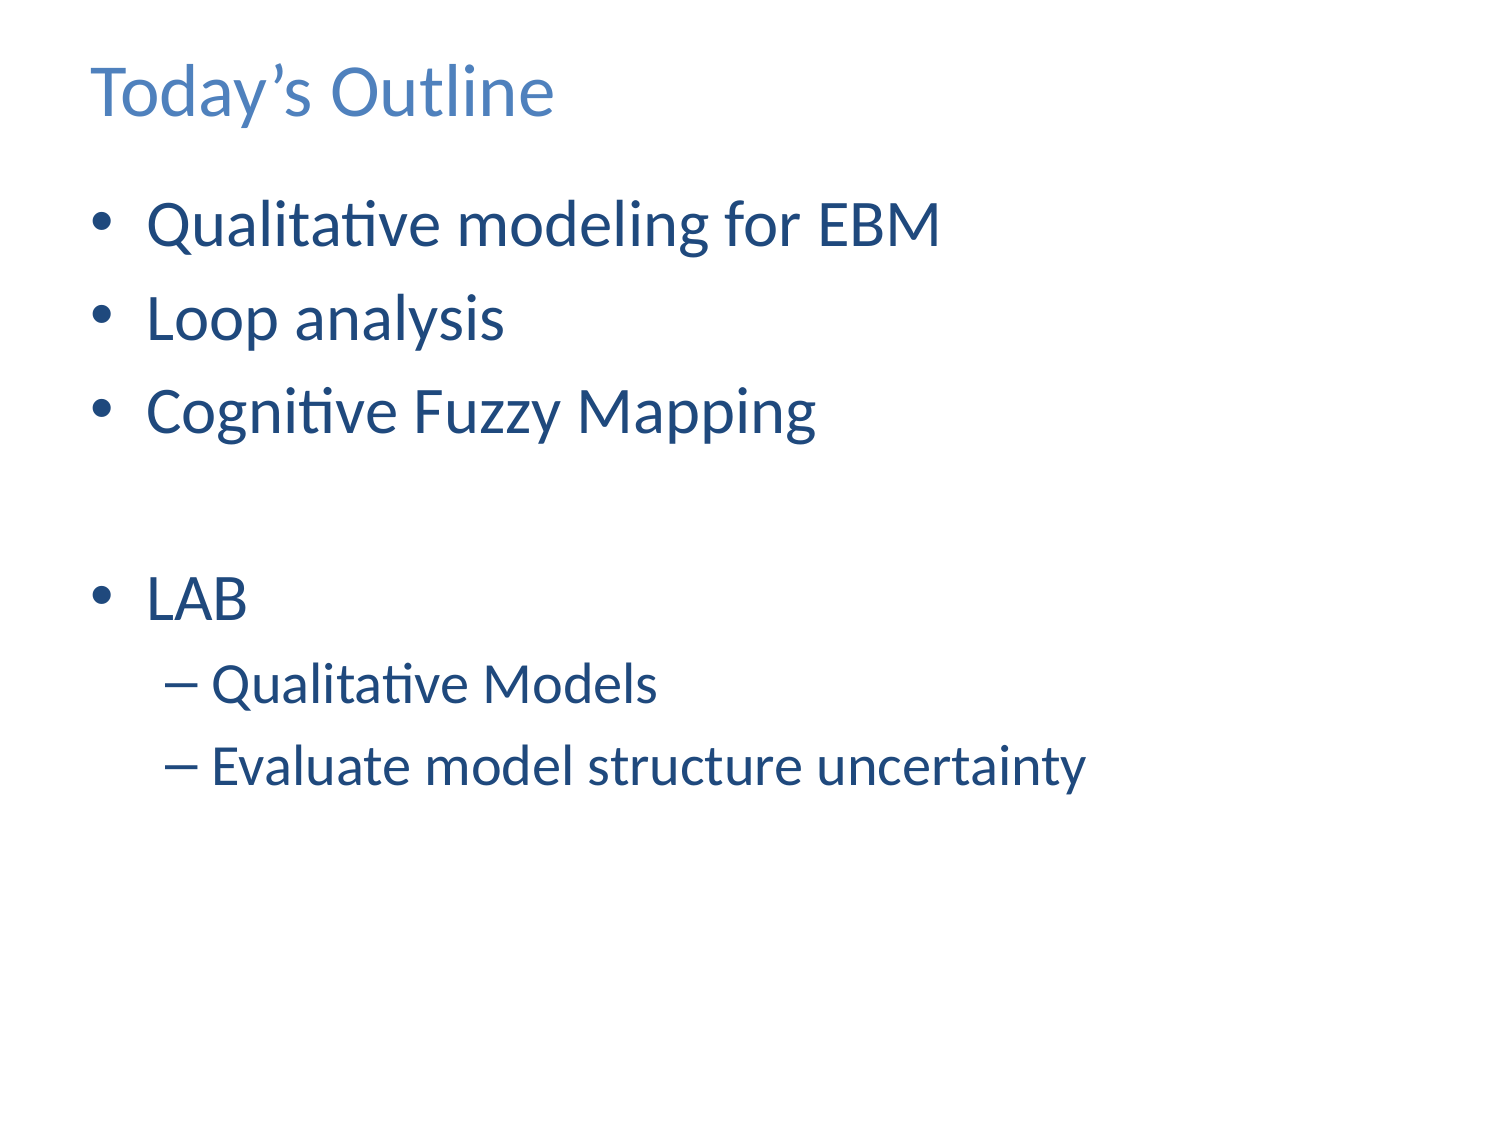

# Today’s Outline
Qualitative modeling for EBM
Loop analysis
Cognitive Fuzzy Mapping

LAB
Qualitative Models
Evaluate model structure uncertainty